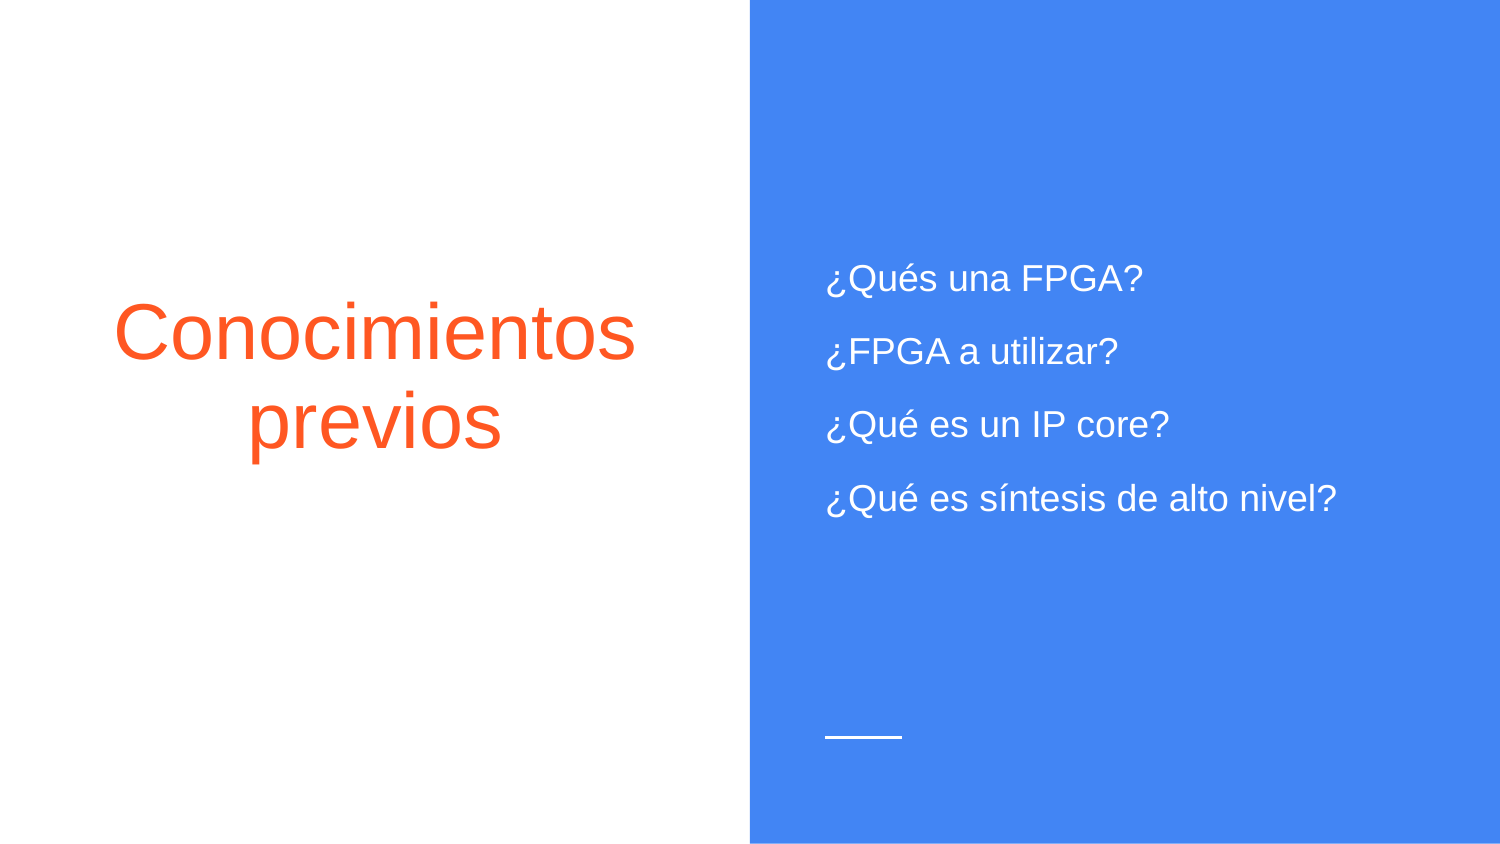

¿Qués una FPGA?
¿FPGA a utilizar?
¿Qué es un IP core?
¿Qué es síntesis de alto nivel?

# Conocimientos previos